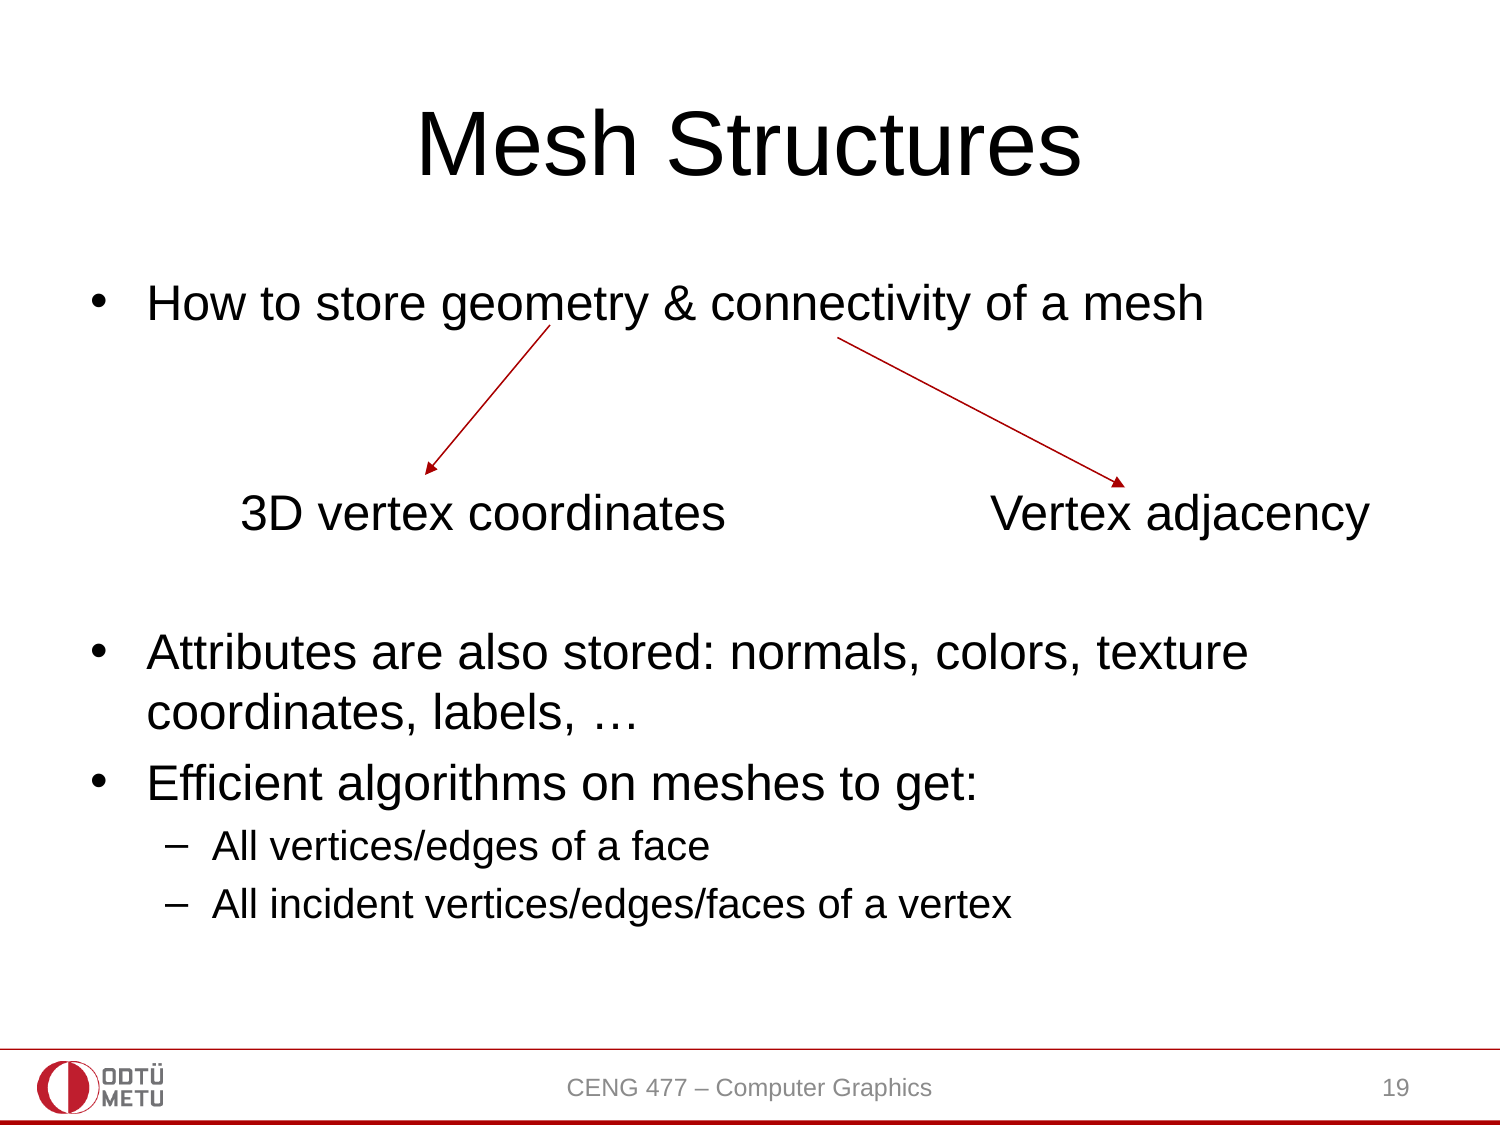

# Mesh Structures
How to store geometry & connectivity of a mesh

	3D vertex coordinates		Vertex adjacency

Attributes are also stored: normals, colors, texture coordinates, labels, …
Efficient algorithms on meshes to get:
All vertices/edges of a face
All incident vertices/edges/faces of a vertex

CENG 477 – Computer Graphics
19